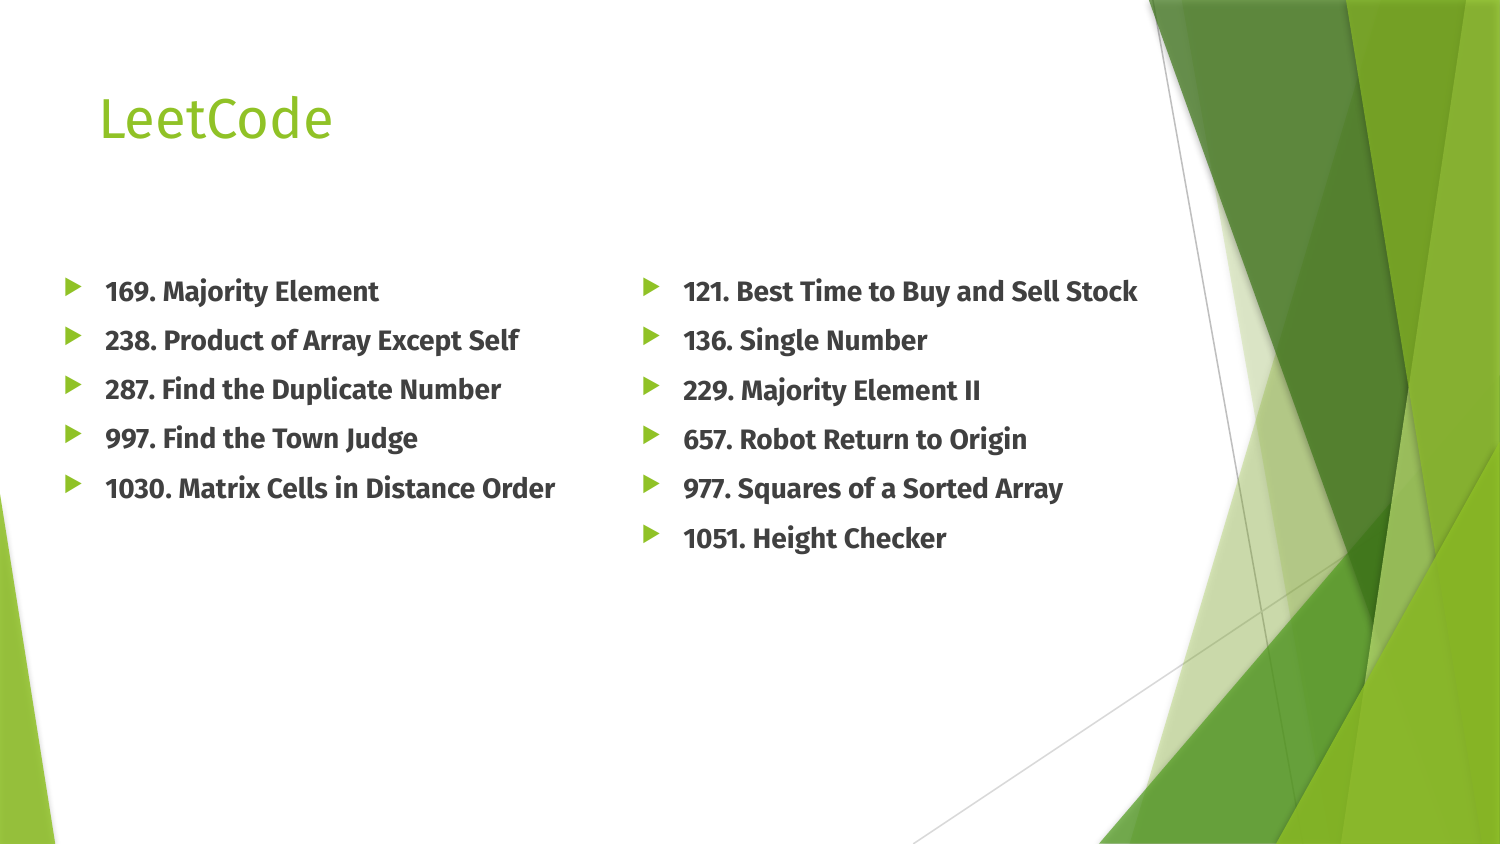

# LeetCode
169. Majority Element
238. Product of Array Except Self
287. Find the Duplicate Number
997. Find the Town Judge
1030. Matrix Cells in Distance Order

121. Best Time to Buy and Sell Stock
136. Single Number
229. Majority Element II
657. Robot Return to Origin
977. Squares of a Sorted Array
1051. Height Checker